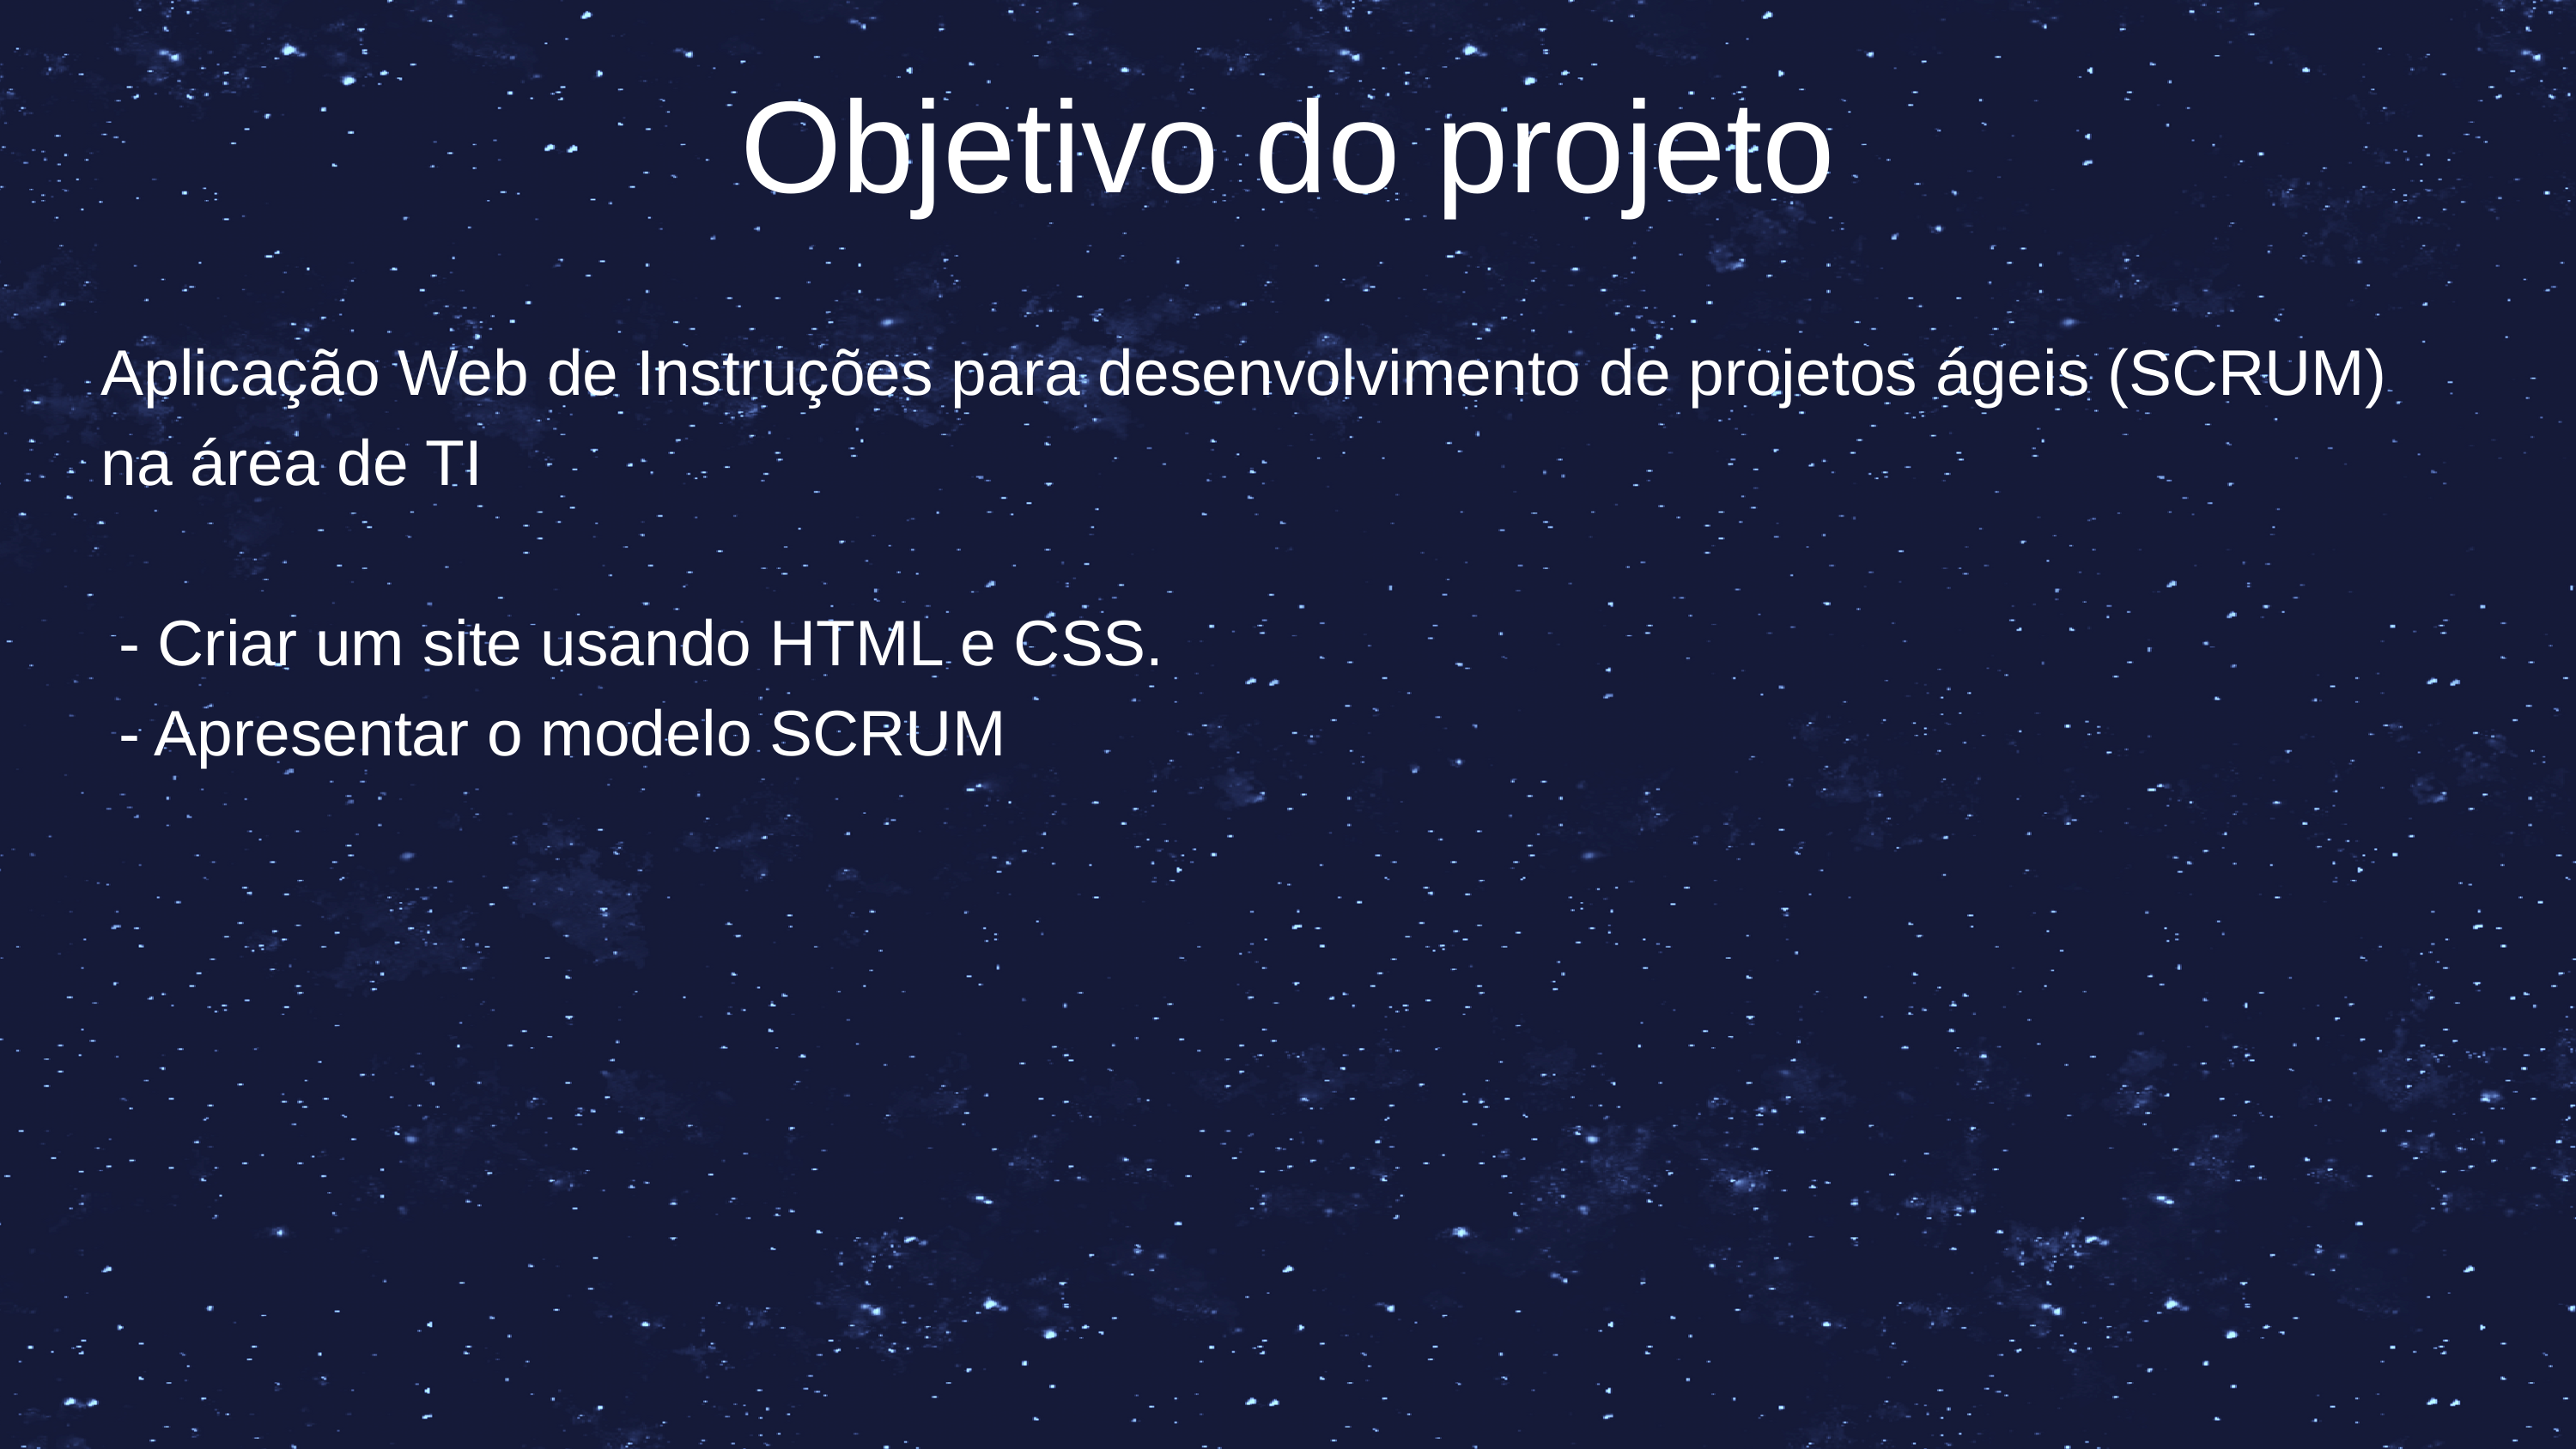

Objetivo do projeto
Aplicação Web de Instruções para desenvolvimento de projetos ágeis (SCRUM) na área de TI

 - Criar um site usando HTML e CSS.
 - Apresentar o modelo SCRUM